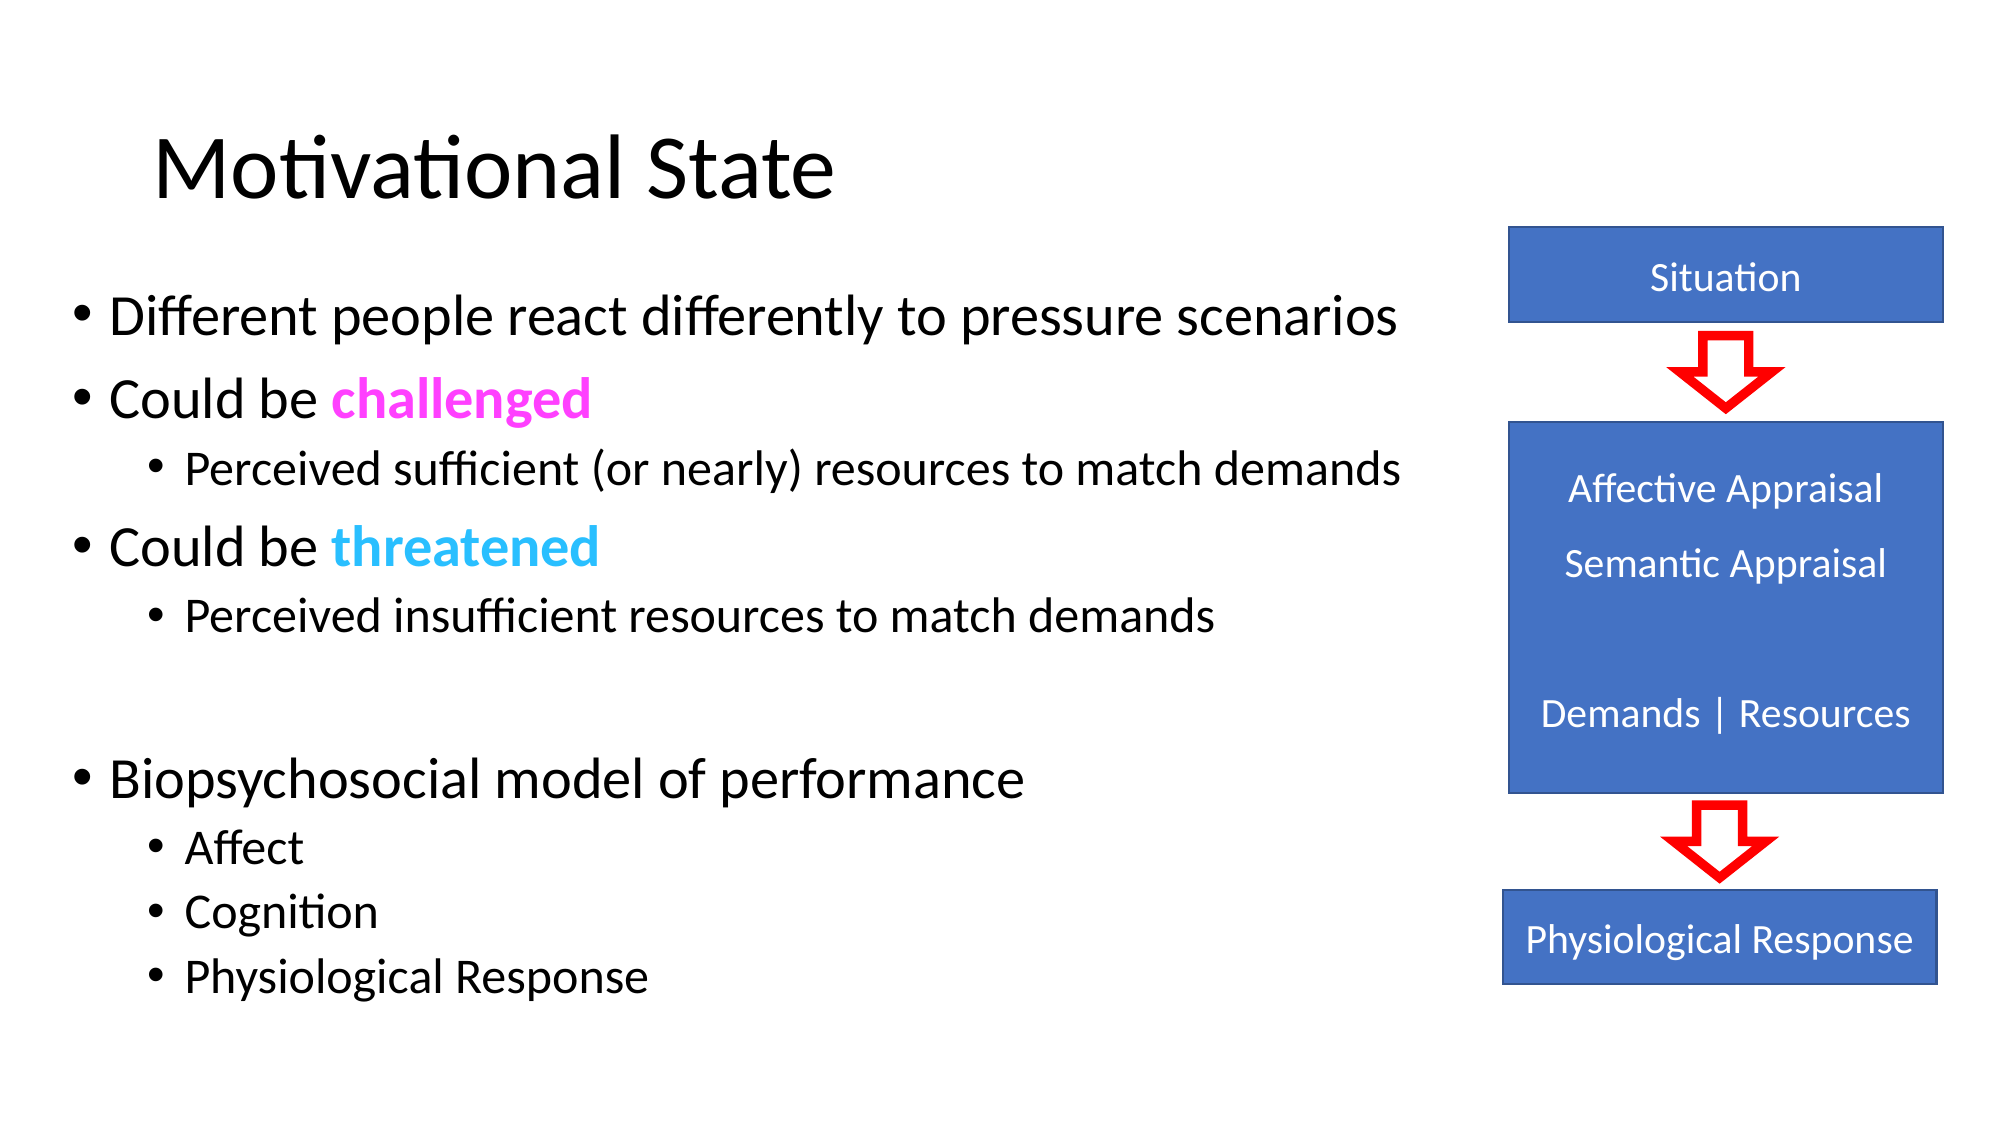

# Motivational State
Situation
Different people react differently to pressure scenarios
Could be challenged
Perceived sufficient (or nearly) resources to match demands
Could be threatened
Perceived insufficient resources to match demands

Biopsychosocial model of performance
Affect
Cognition
Physiological Response

Affective Appraisal
Semantic Appraisal

Demands | Resources

Physiological Response